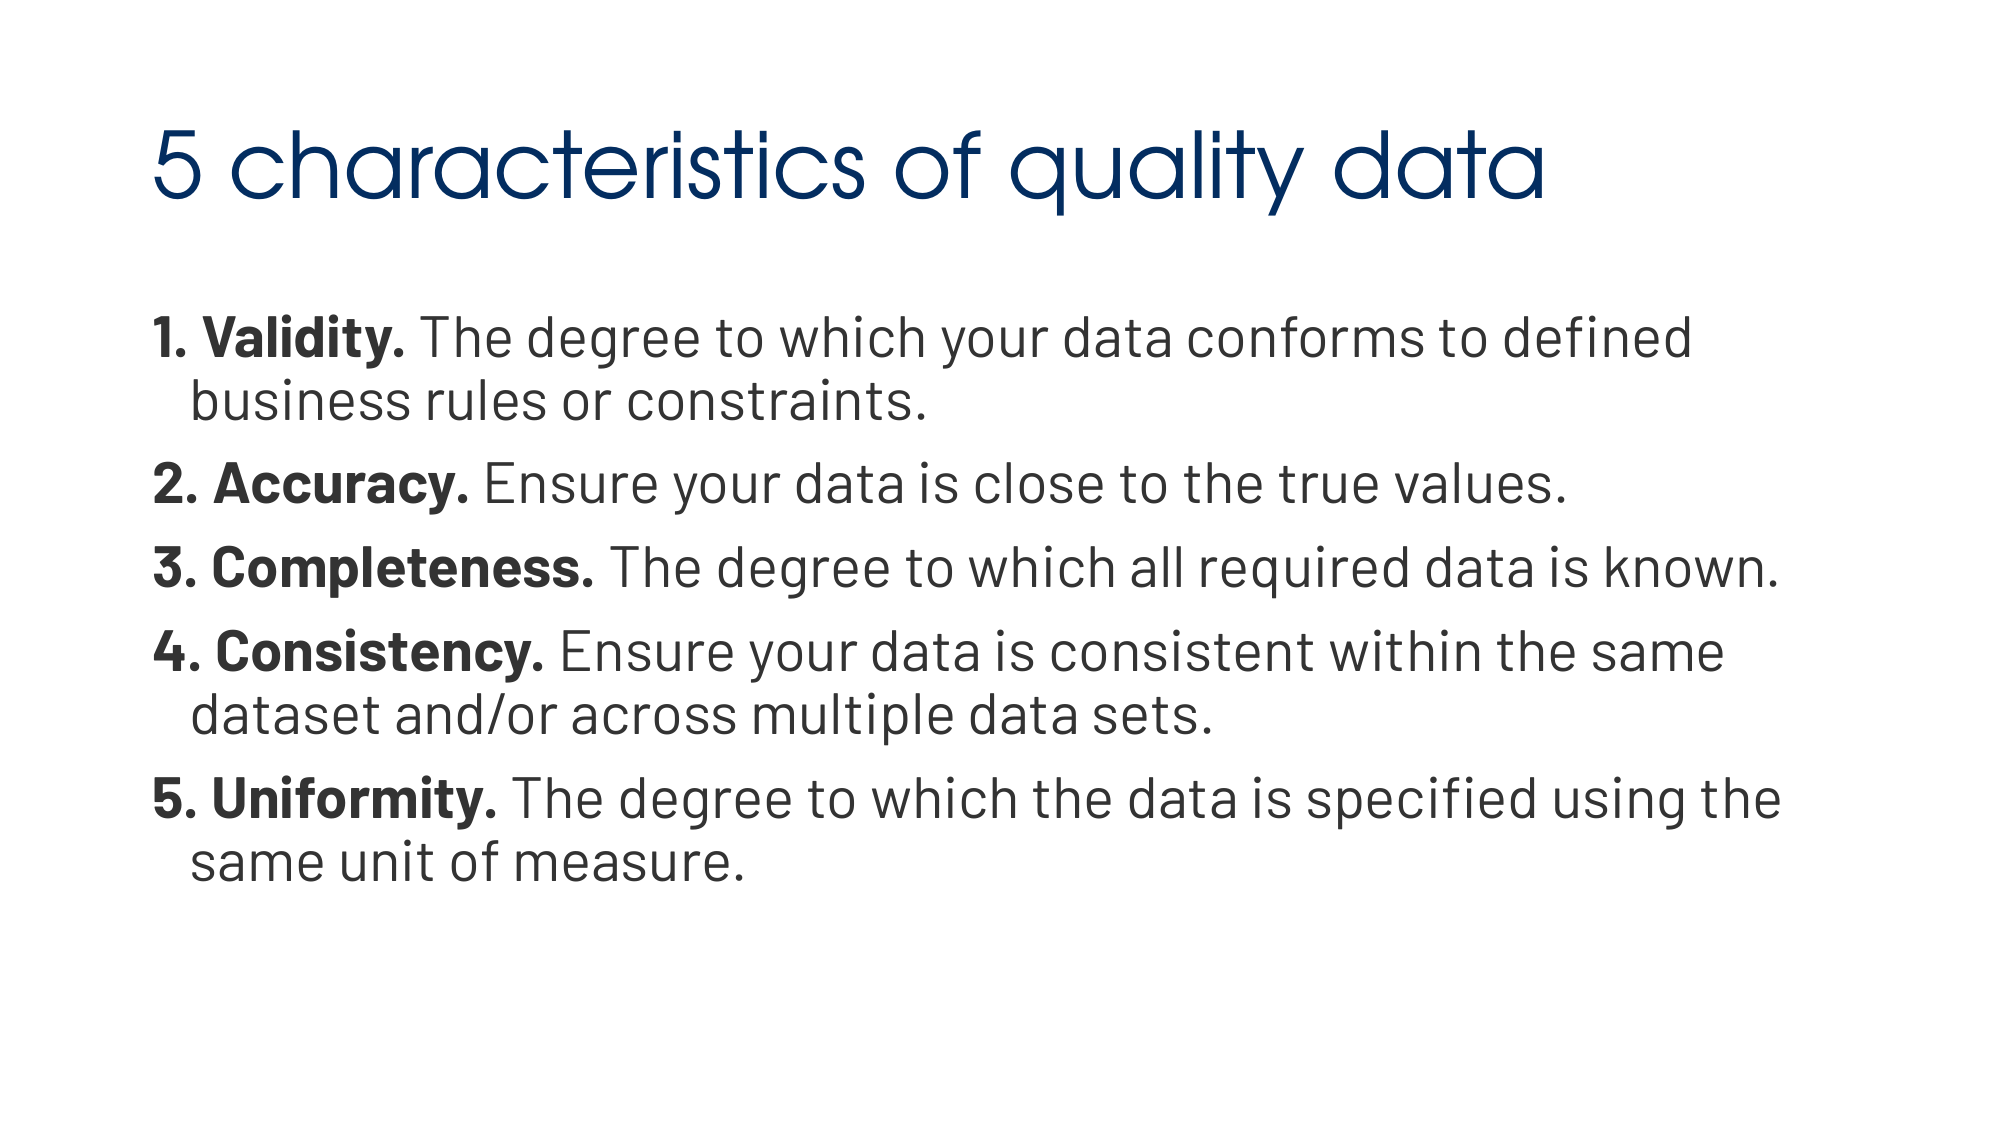

# 5 characteristics of quality data
 Validity. The degree to which your data conforms to defined business rules or constraints.
 Accuracy. Ensure your data is close to the true values.
 Completeness. The degree to which all required data is known.
 Consistency. Ensure your data is consistent within the same dataset and/or across multiple data sets.
 Uniformity. The degree to which the data is specified using the same unit of measure.